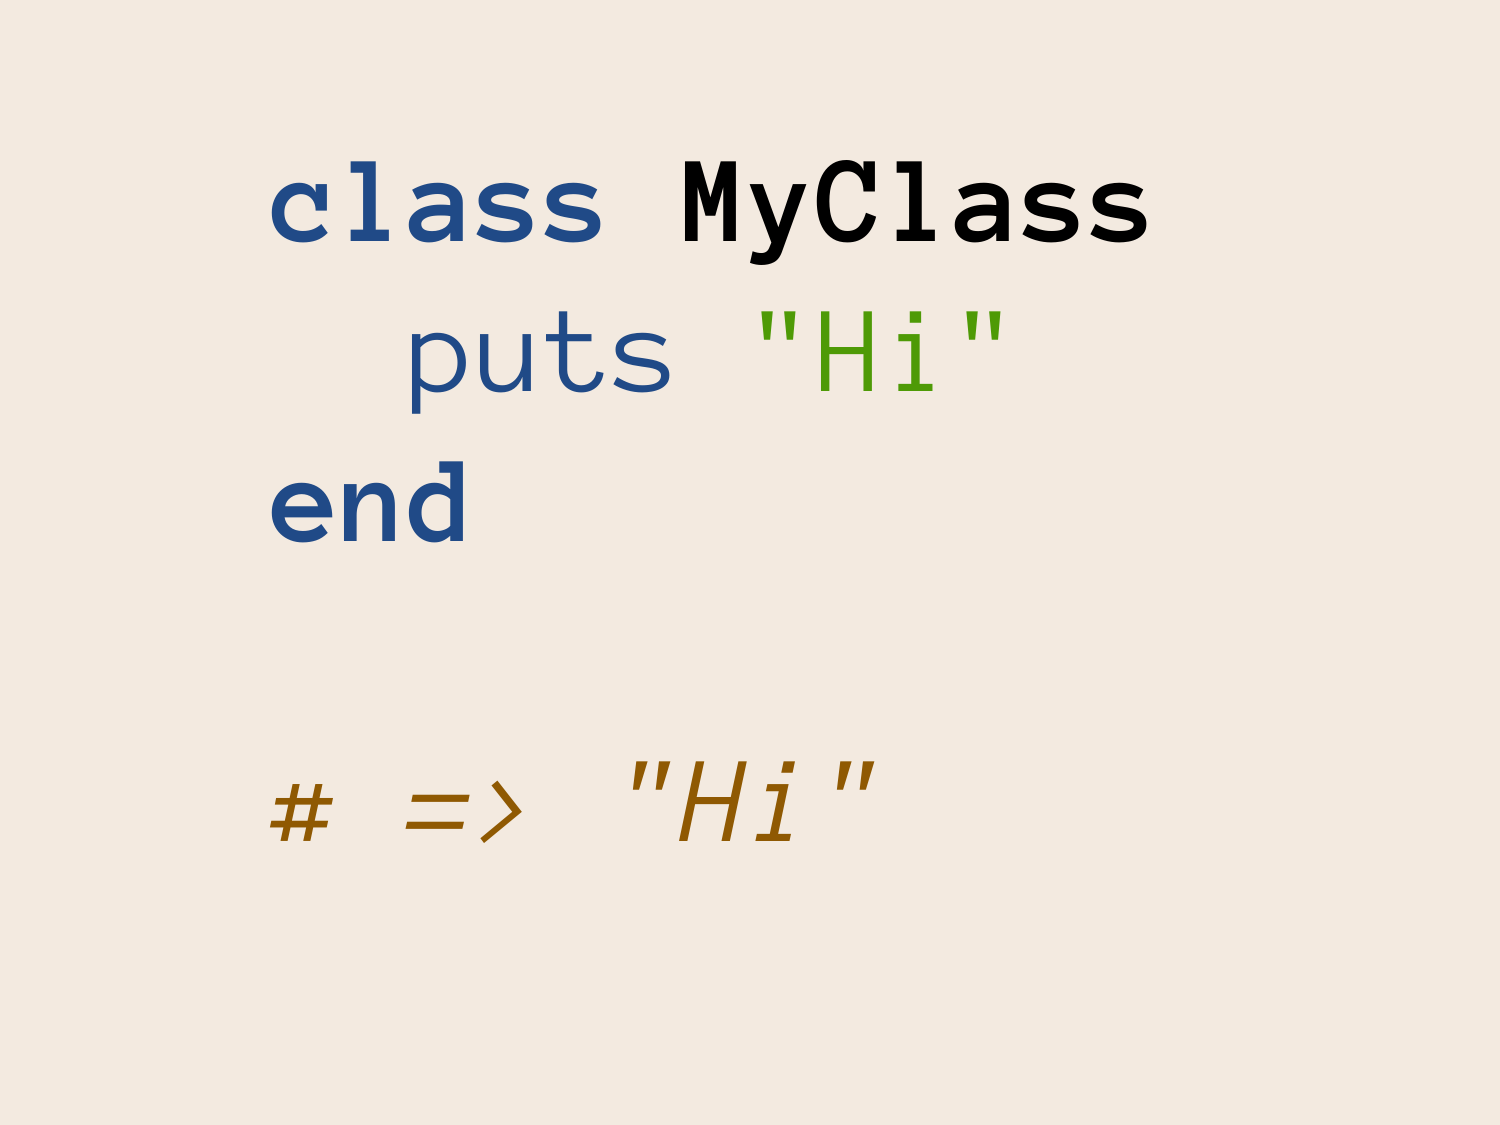

class MyClass
  puts "Hi"
end

# => "Hi"